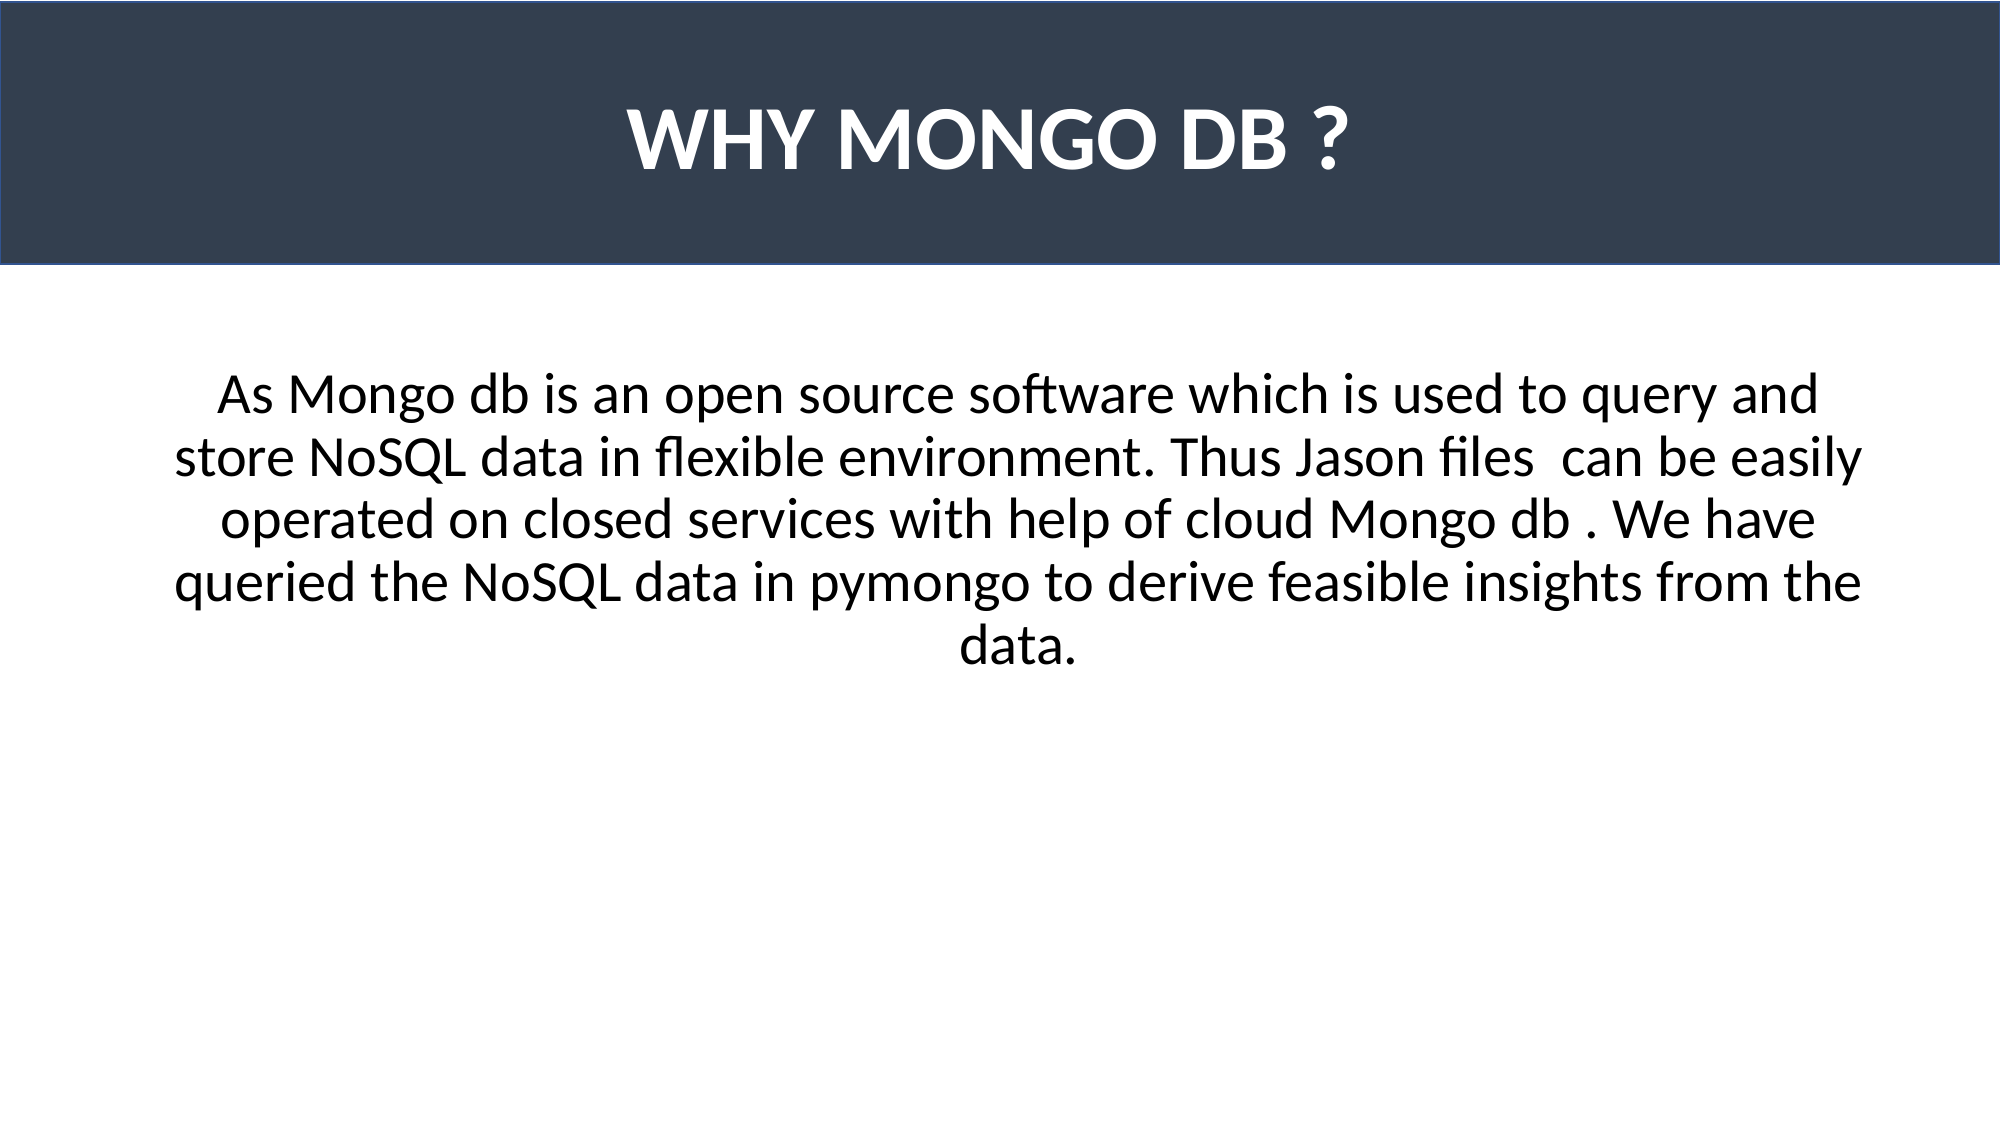

WHY MONGO DB ?
# WHY MONGO DB ?
As Mongo db is an open source software which is used to query and store NoSQL data in flexible environment. Thus Jason files  can be easily operated on closed services with help of cloud Mongo db . We have queried the NoSQL data in pymongo to derive feasible insights from the data.